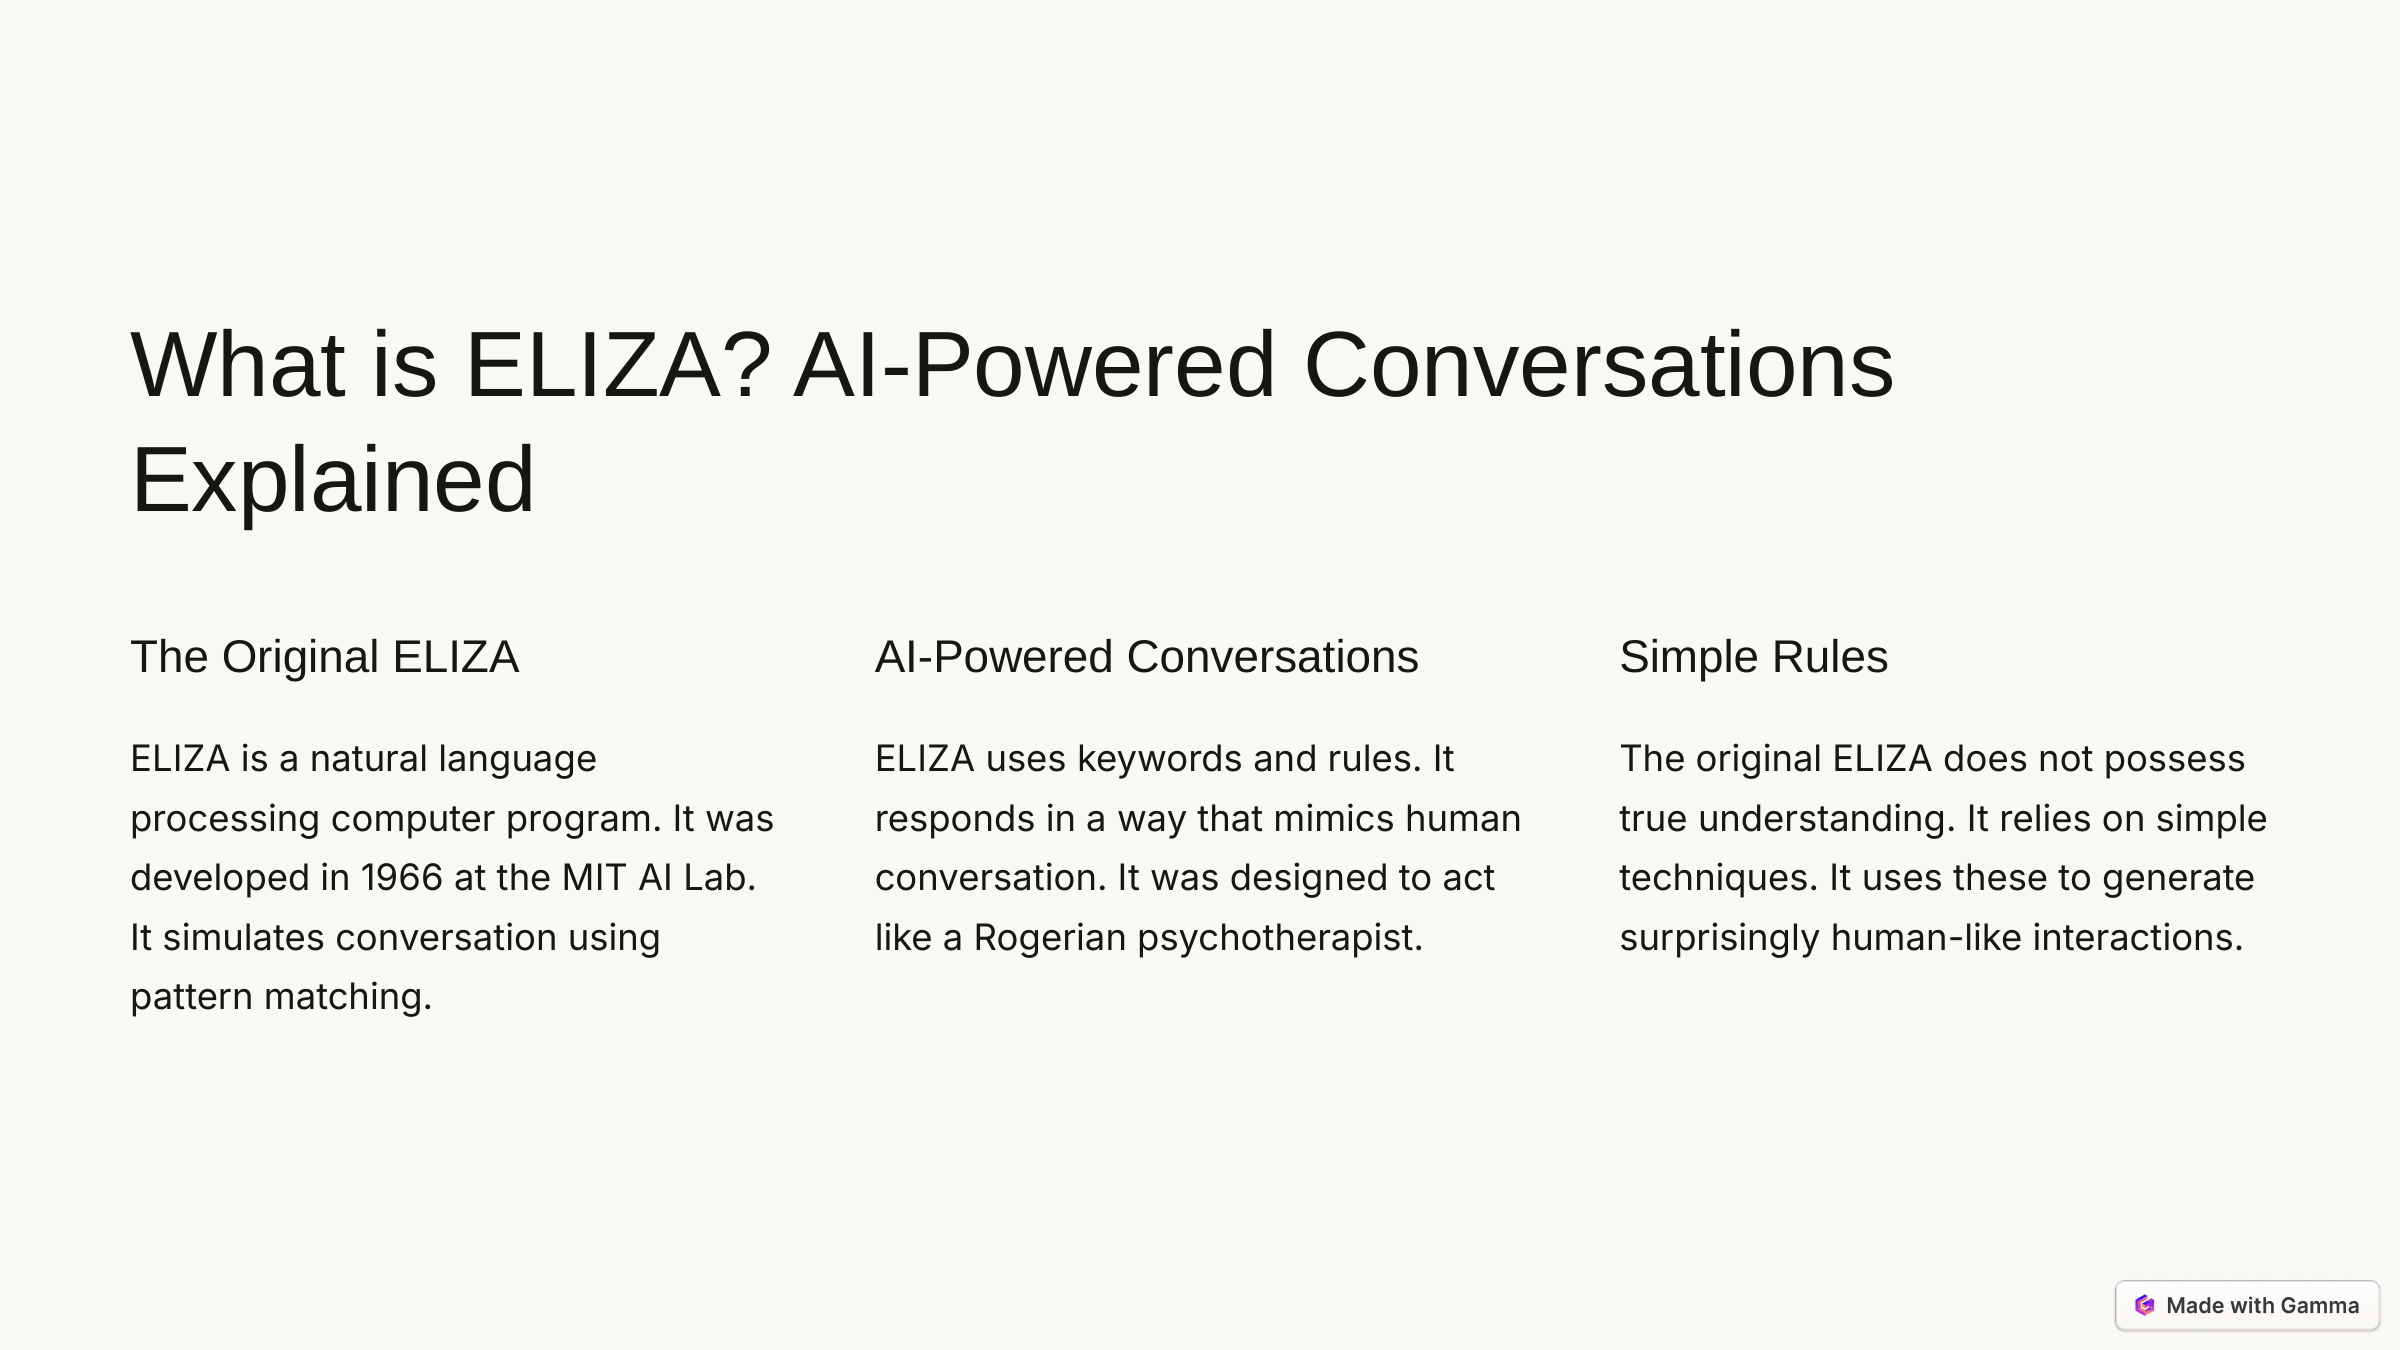

What is ELIZA? AI-Powered Conversations Explained
The Original ELIZA
AI-Powered Conversations
Simple Rules
ELIZA is a natural language processing computer program. It was developed in 1966 at the MIT AI Lab. It simulates conversation using pattern matching.
ELIZA uses keywords and rules. It responds in a way that mimics human conversation. It was designed to act like a Rogerian psychotherapist.
The original ELIZA does not possess true understanding. It relies on simple techniques. It uses these to generate surprisingly human-like interactions.